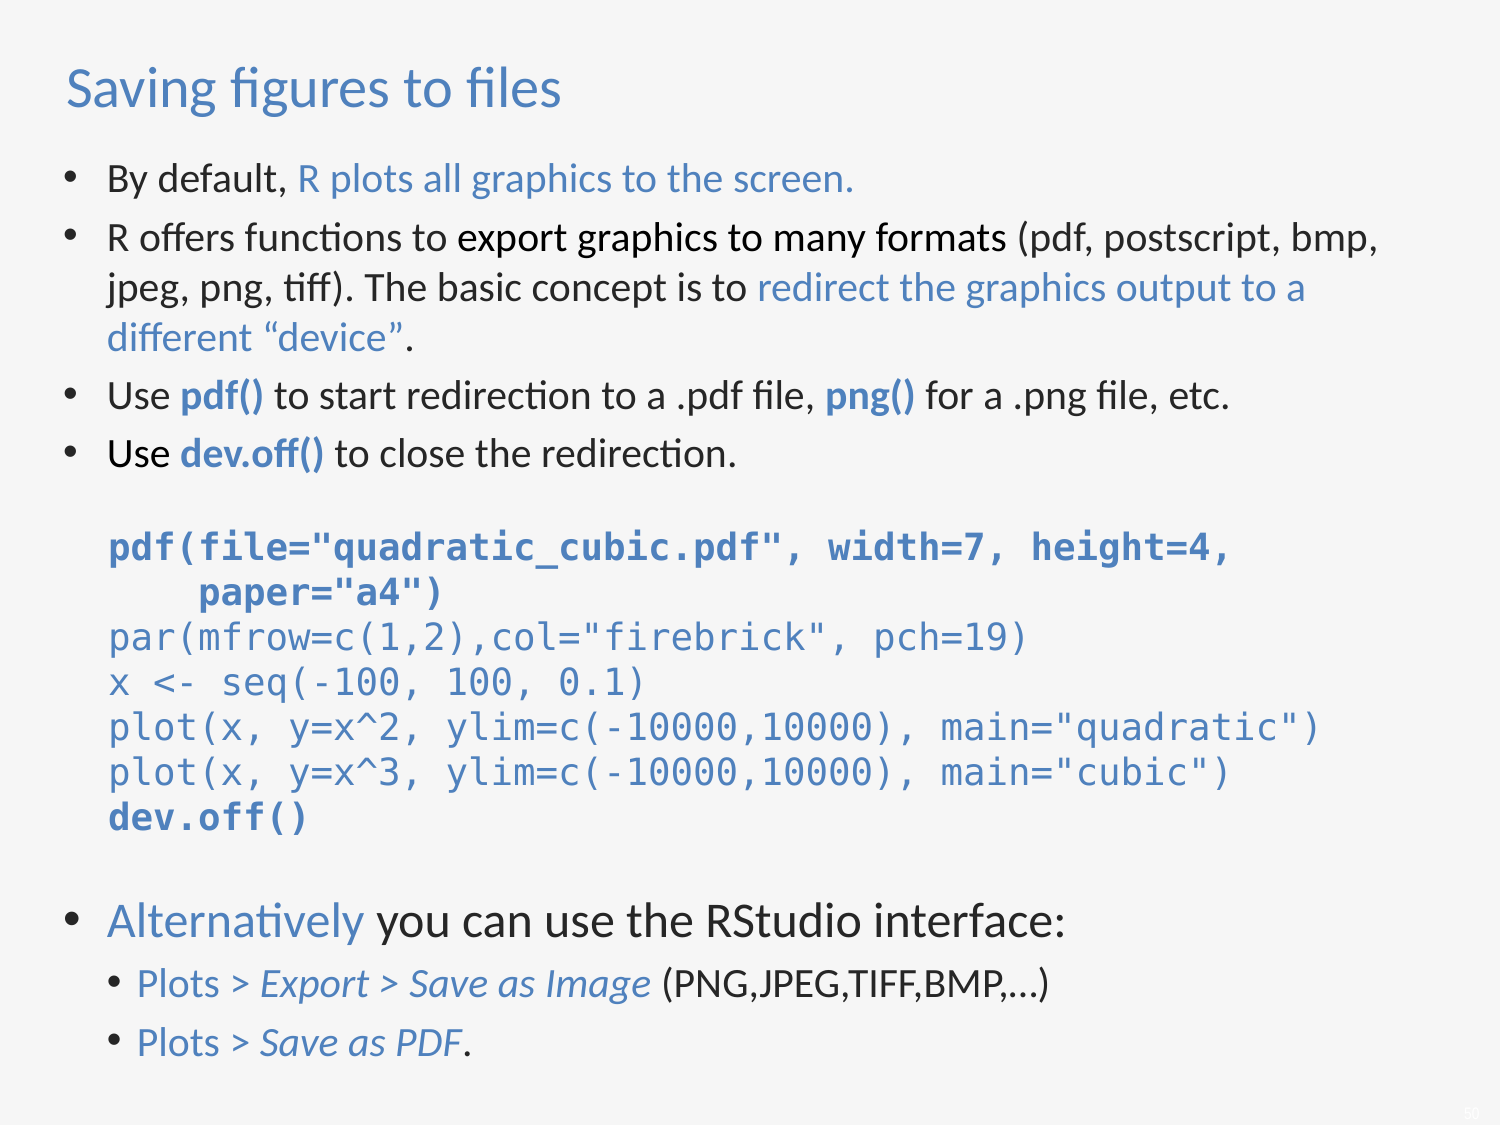

# Saving figures to files
By default, R plots all graphics to the screen.
R offers functions to export graphics to many formats (pdf, postscript, bmp, jpeg, png, tiff). The basic concept is to redirect the graphics output to a different “device”.
Use pdf() to start redirection to a .pdf file, png() for a .png file, etc.
Use dev.off() to close the redirection.

  pdf(file="quadratic_cubic.pdf", width=7, height=4,
      paper="a4")
  par(mfrow=c(1,2),col="firebrick", pch=19)
  x <- seq(-100, 100, 0.1)
  plot(x, y=x^2, ylim=c(-10000,10000), main="quadratic")
  plot(x, y=x^3, ylim=c(-10000,10000), main="cubic")
  dev.off()

Alternatively you can use the RStudio interface:
Plots > Export > Save as Image (PNG,JPEG,TIFF,BMP,…)
Plots > Save as PDF.